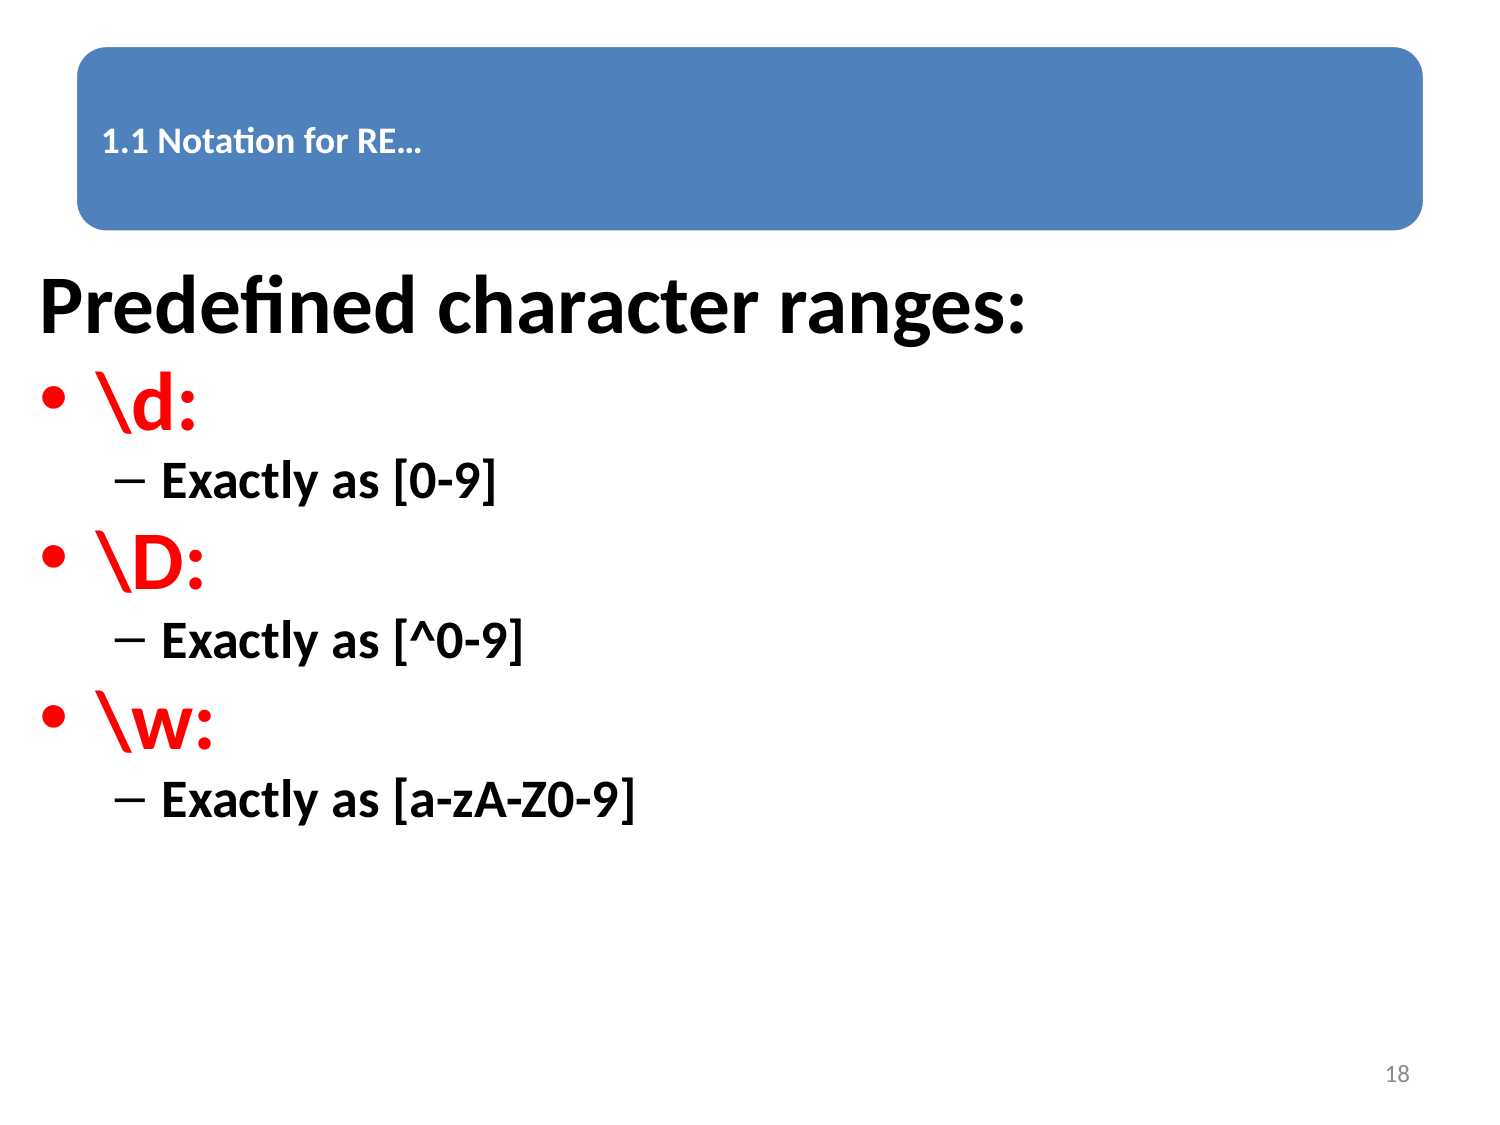

1.1 Notation for RE…
Predefined character ranges:
\d:
Exactly as [0-9]
\D:
Exactly as [^0-9]
\w:
Exactly as [a-zA-Z0-9]

18